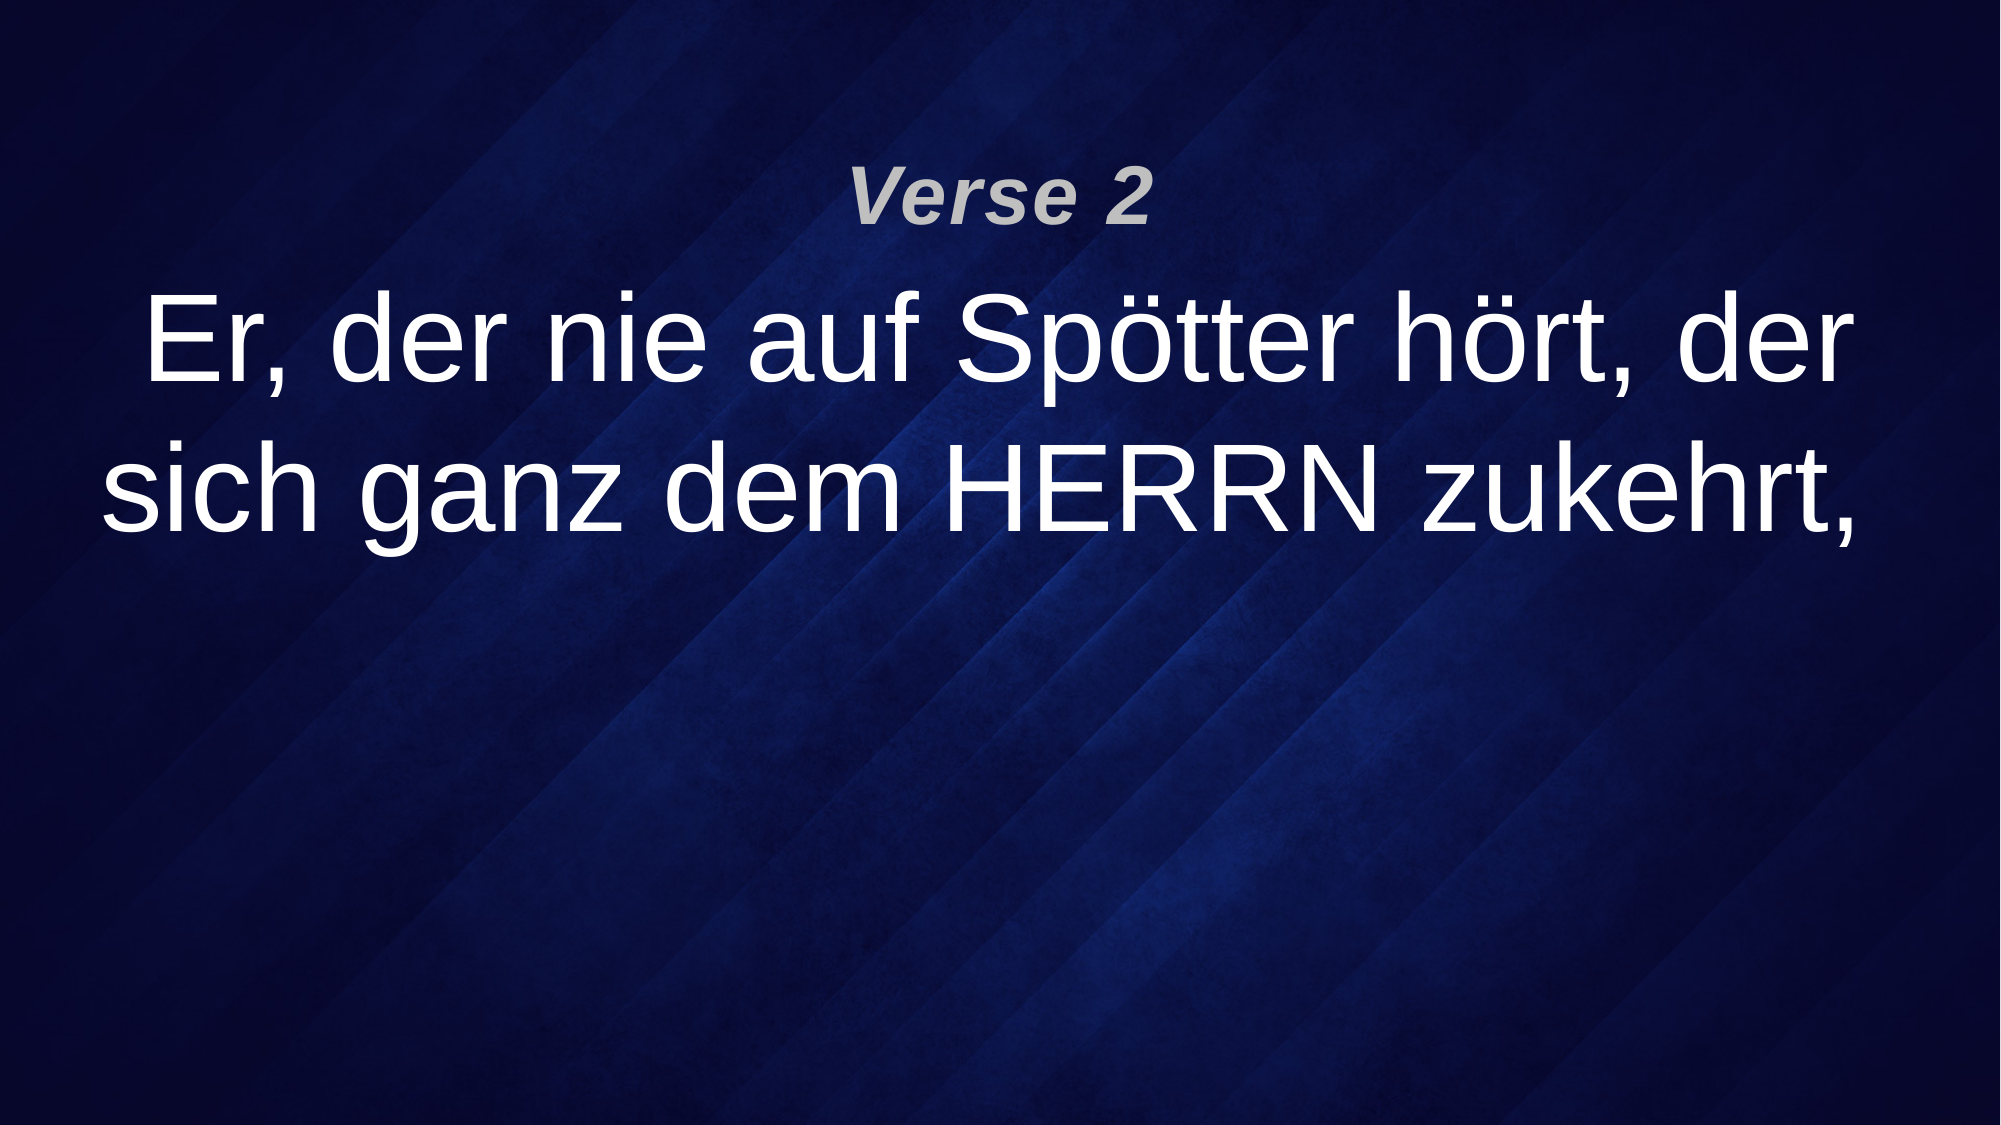

Verse 2
# Er, der nie auf Spötter hört, der sich ganz dem HERRN zukehrt,